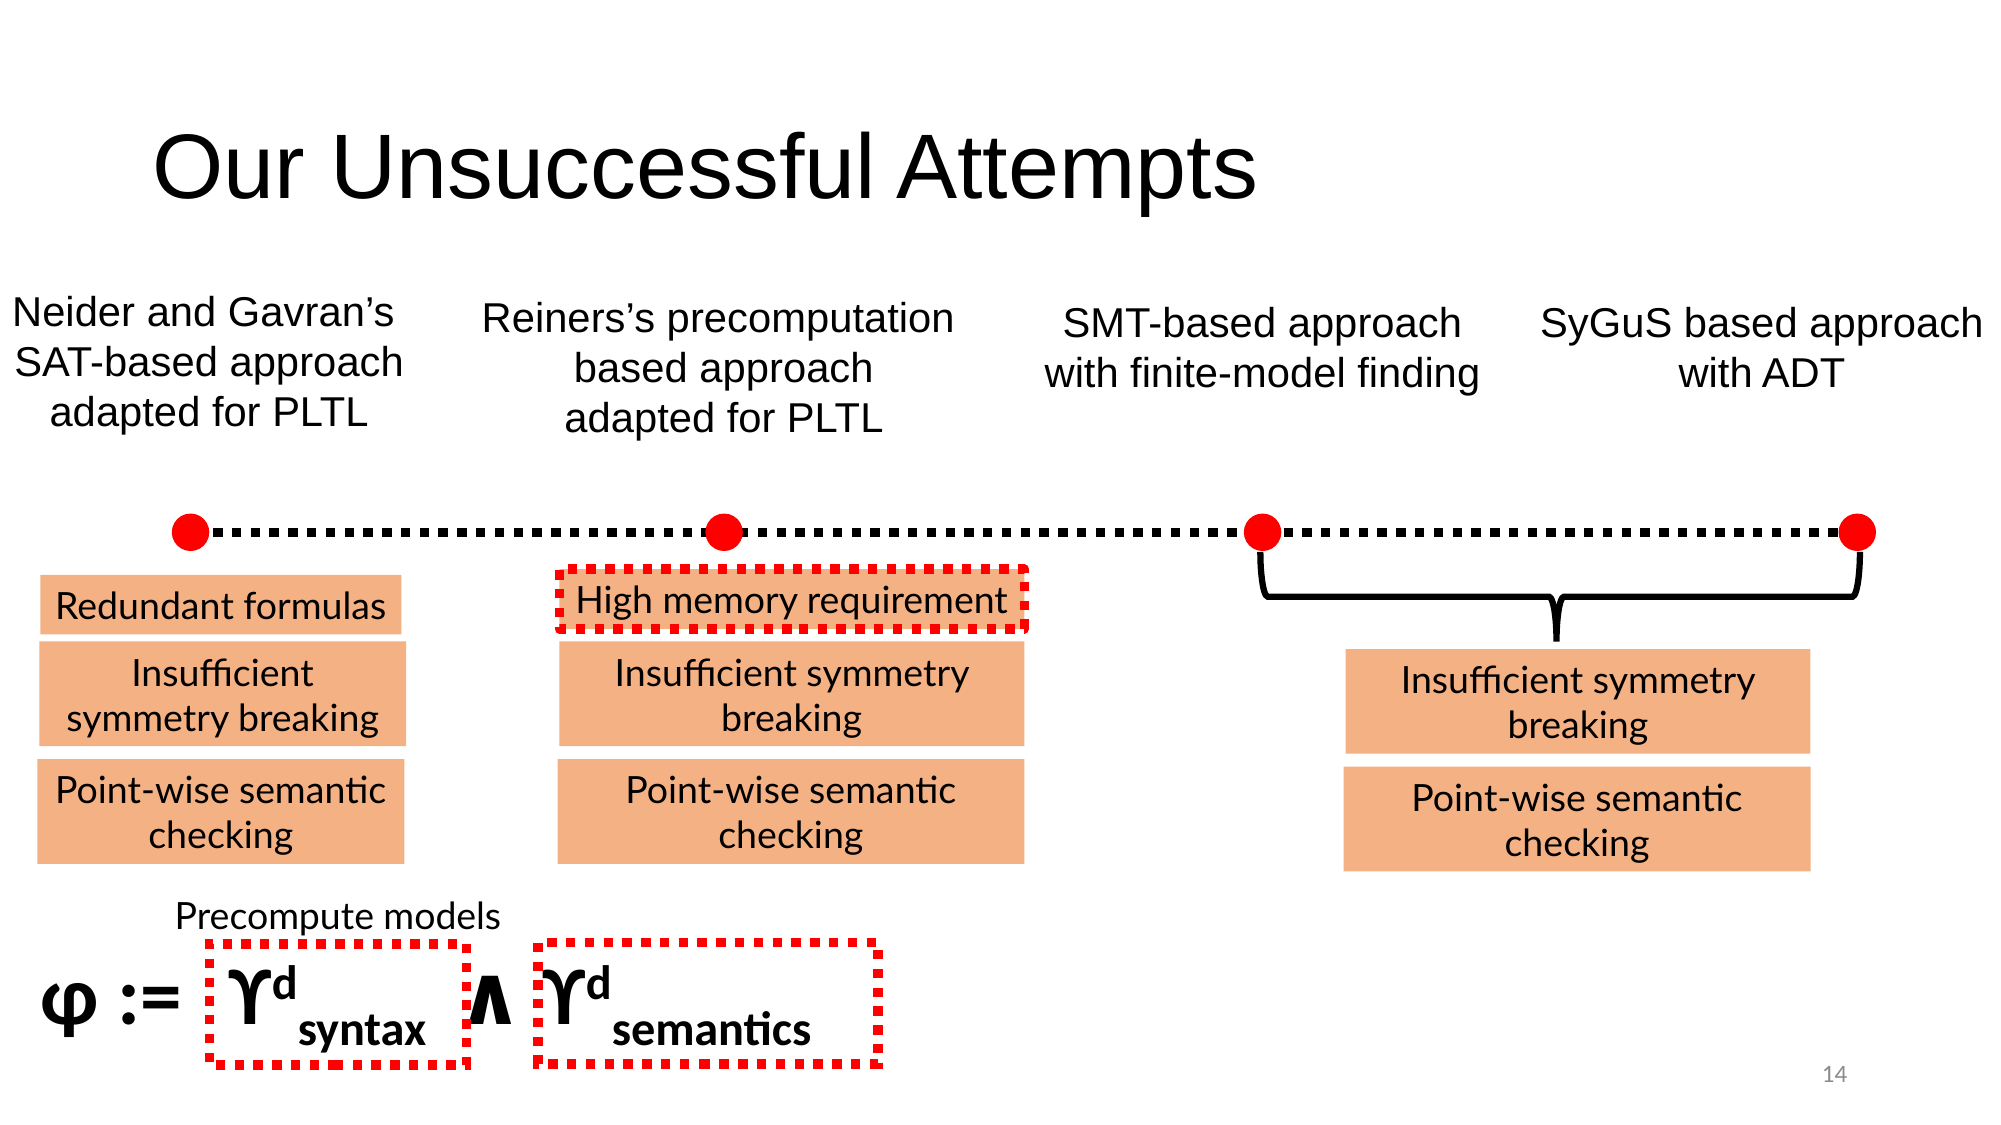

# Our Unsuccessful Attempts
Neider and Gavran’s
SAT-based approach
adapted for PLTL
Reiners’s precomputation
based approach
adapted for PLTL
SMT-based approach
with finite-model finding
SyGuS based approach
with ADT

High memory requirement
Redundant formulas
Insufficient symmetry breaking
Insufficient symmetry breaking
Insufficient symmetry breaking
Point-wise semantic checking
Point-wise semantic checking
Point-wise semantic checking
Precompute models
φ :=	  ϒdsyntax  ∧ ϒdsemantics

14